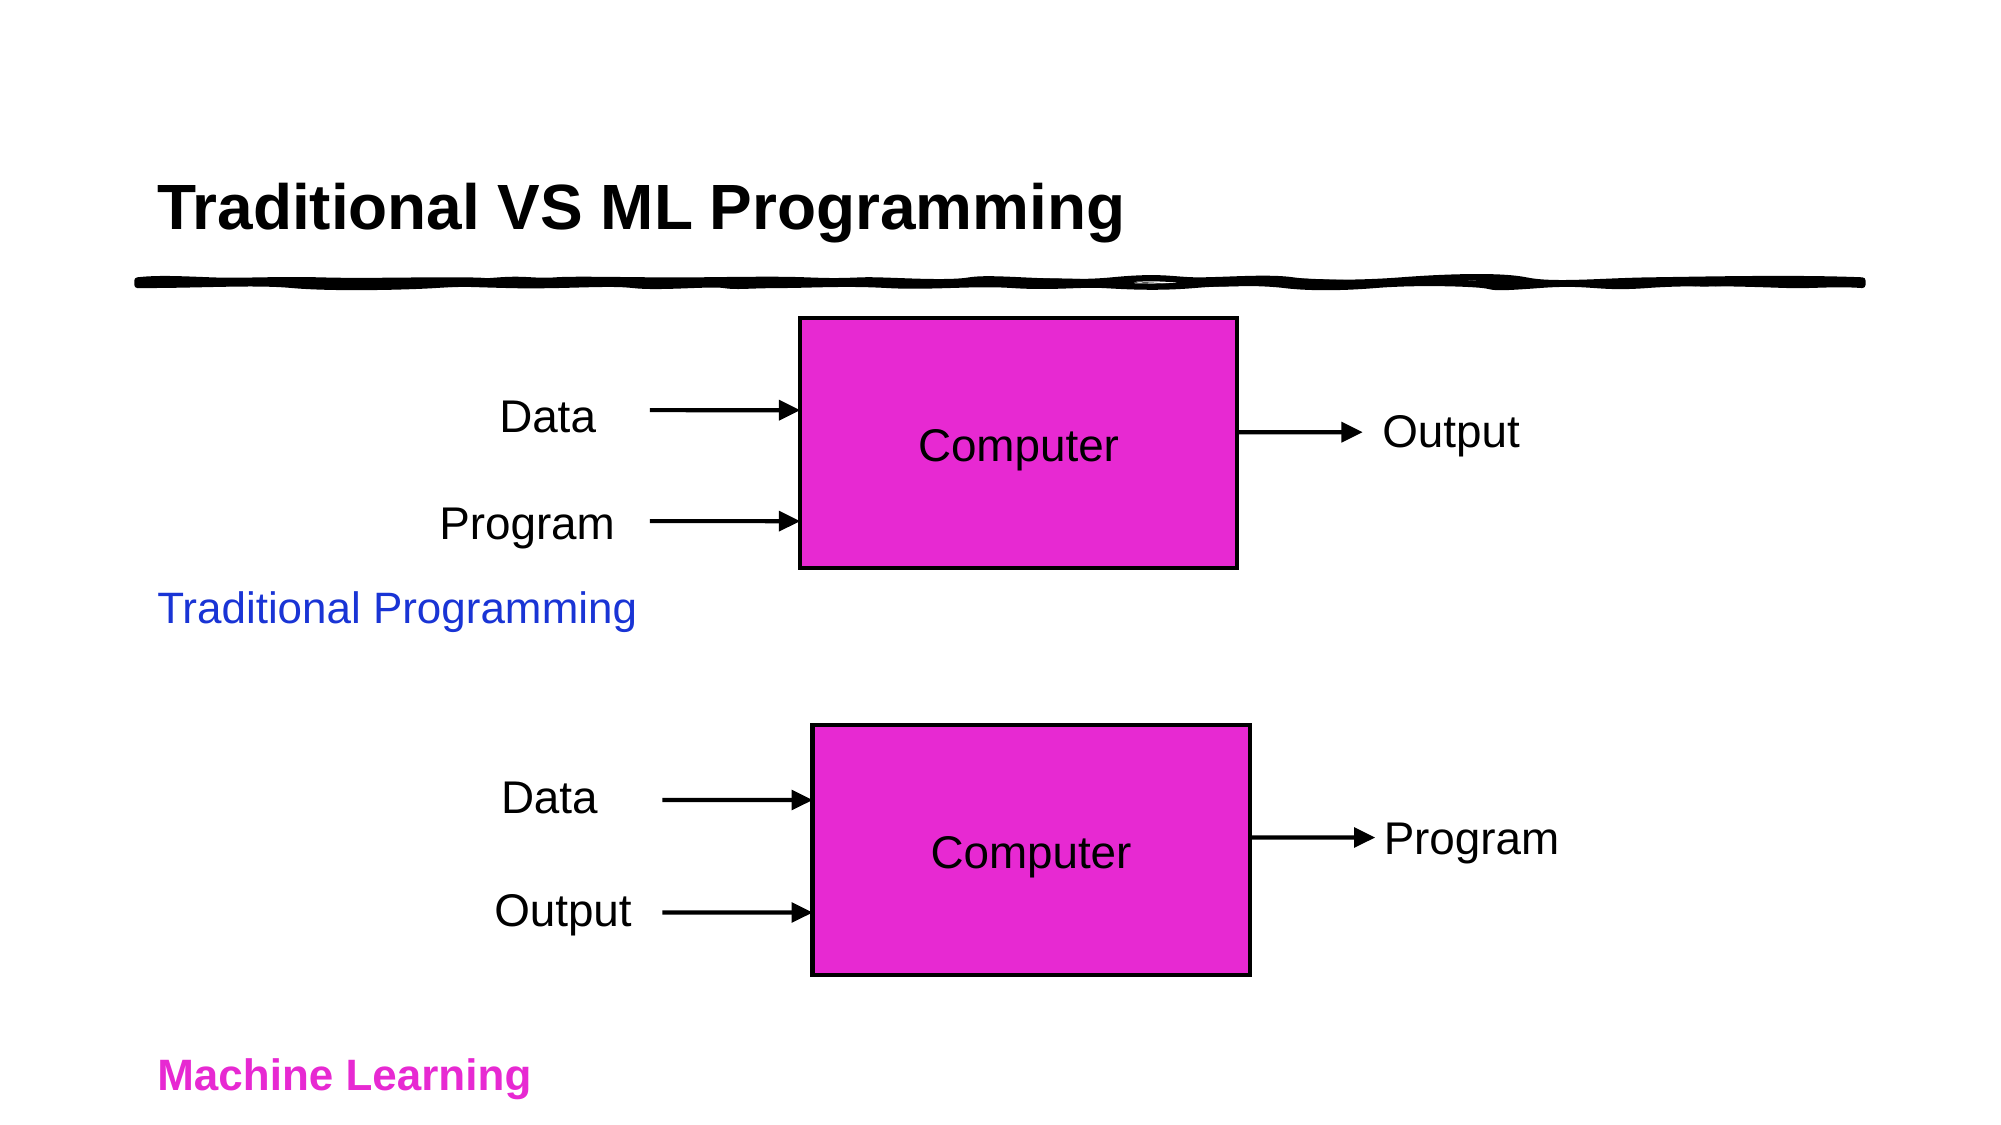

Traditional VS ML Programming

Traditional Programming

Machine Learning
Computer
Data
Output

Program

Computer
Data

Program

Output